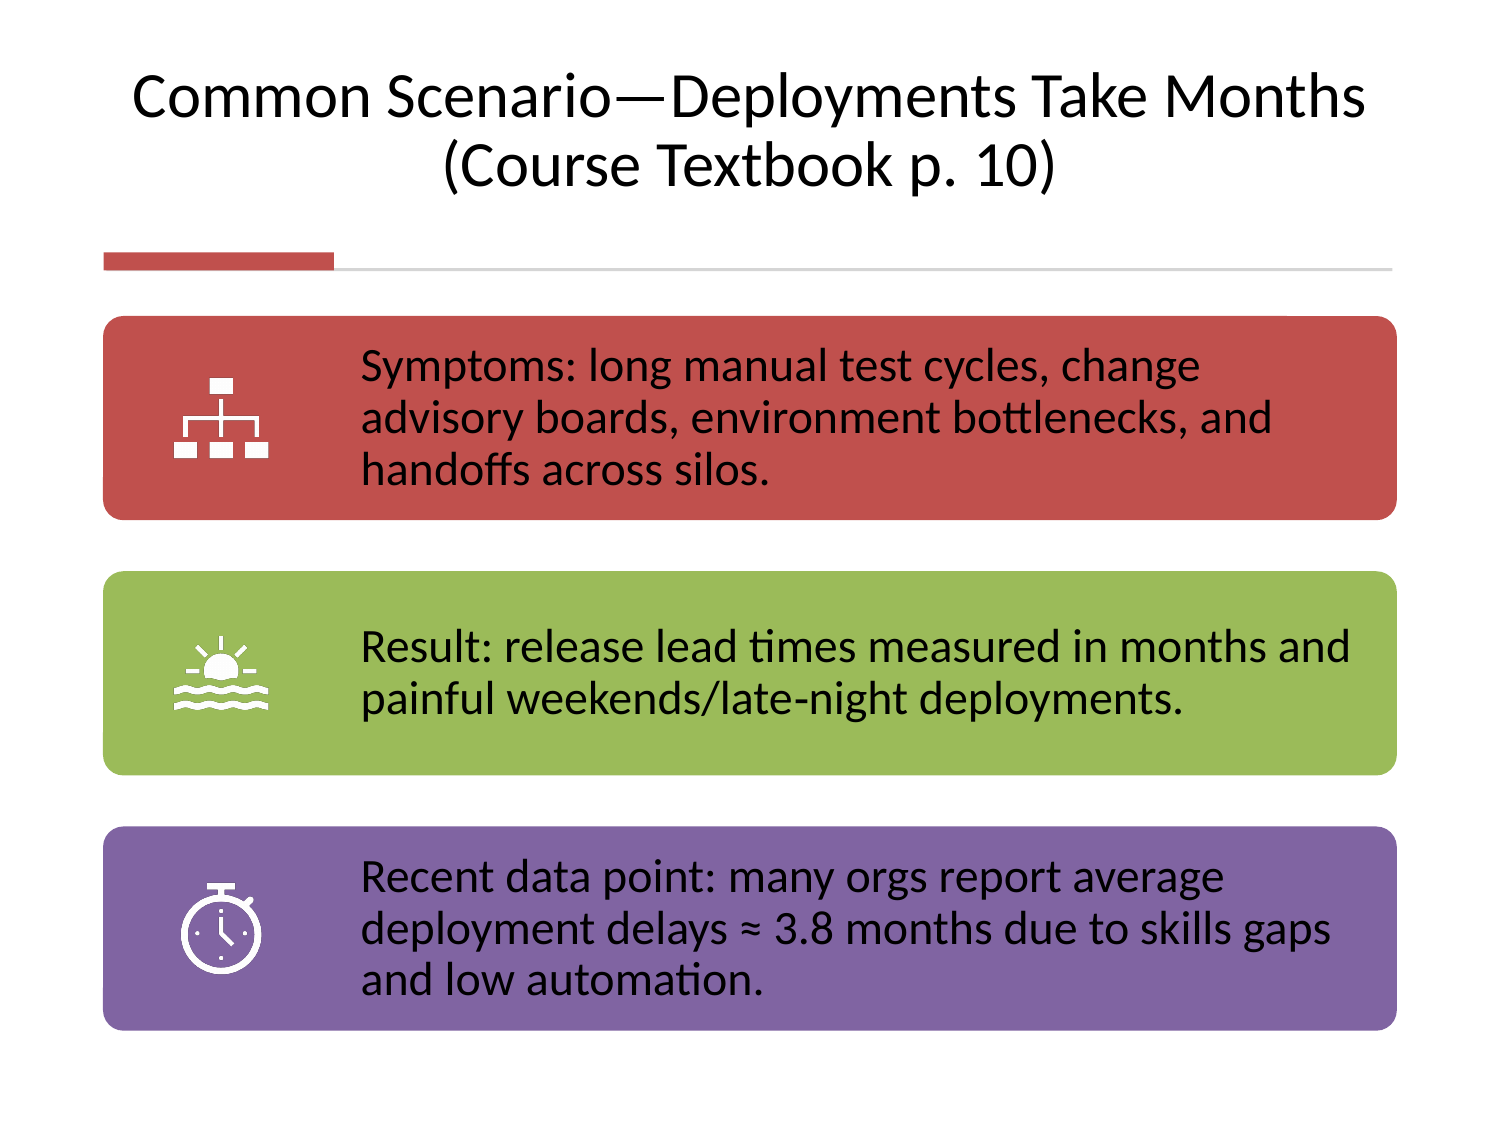

# Common Scenario—Deployments Take Months (Course Textbook p. 10)

Symptoms: long manual test cycles, change advisory boards, environment bottlenecks, and handoffs across silos.
Result: release lead times measured in months and painful weekends/late‑night deployments.
Recent data point: many orgs report average deployment delays ≈ 3.8 months due to skills gaps and low automation.